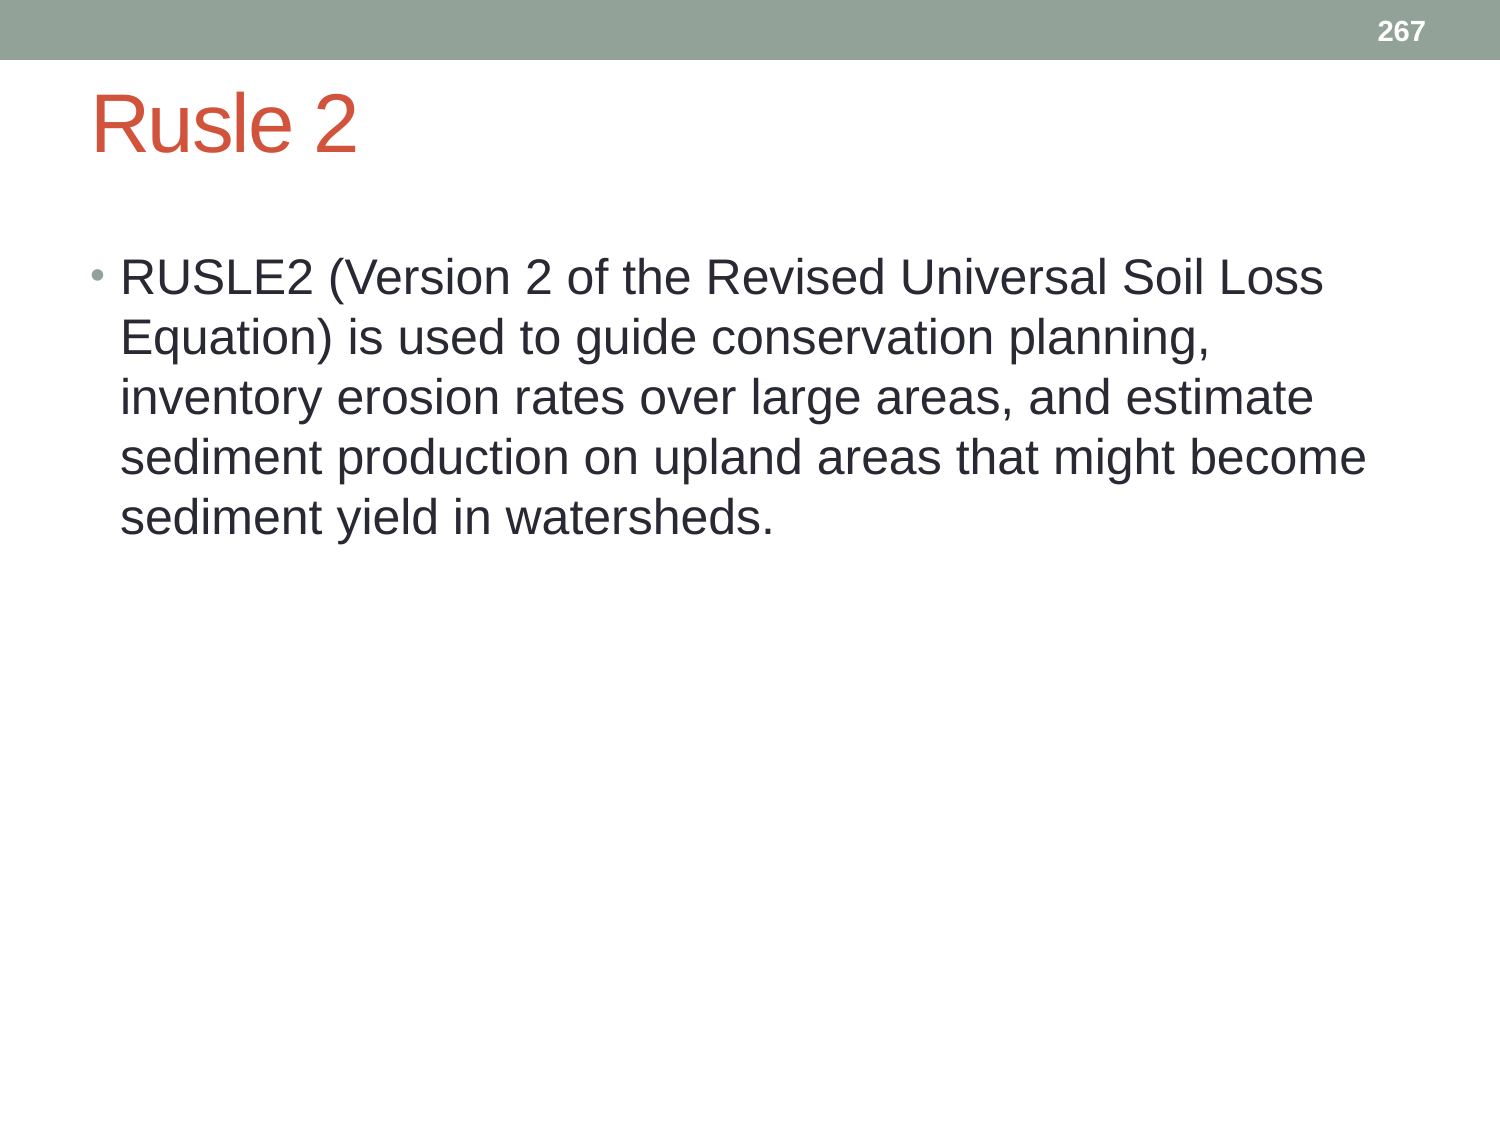

267
# Rusle 2
RUSLE2 (Version 2 of the Revised Universal Soil Loss Equation) is used to guide conservation planning, inventory erosion rates over large areas, and estimate sediment production on upland areas that might become sediment yield in watersheds.